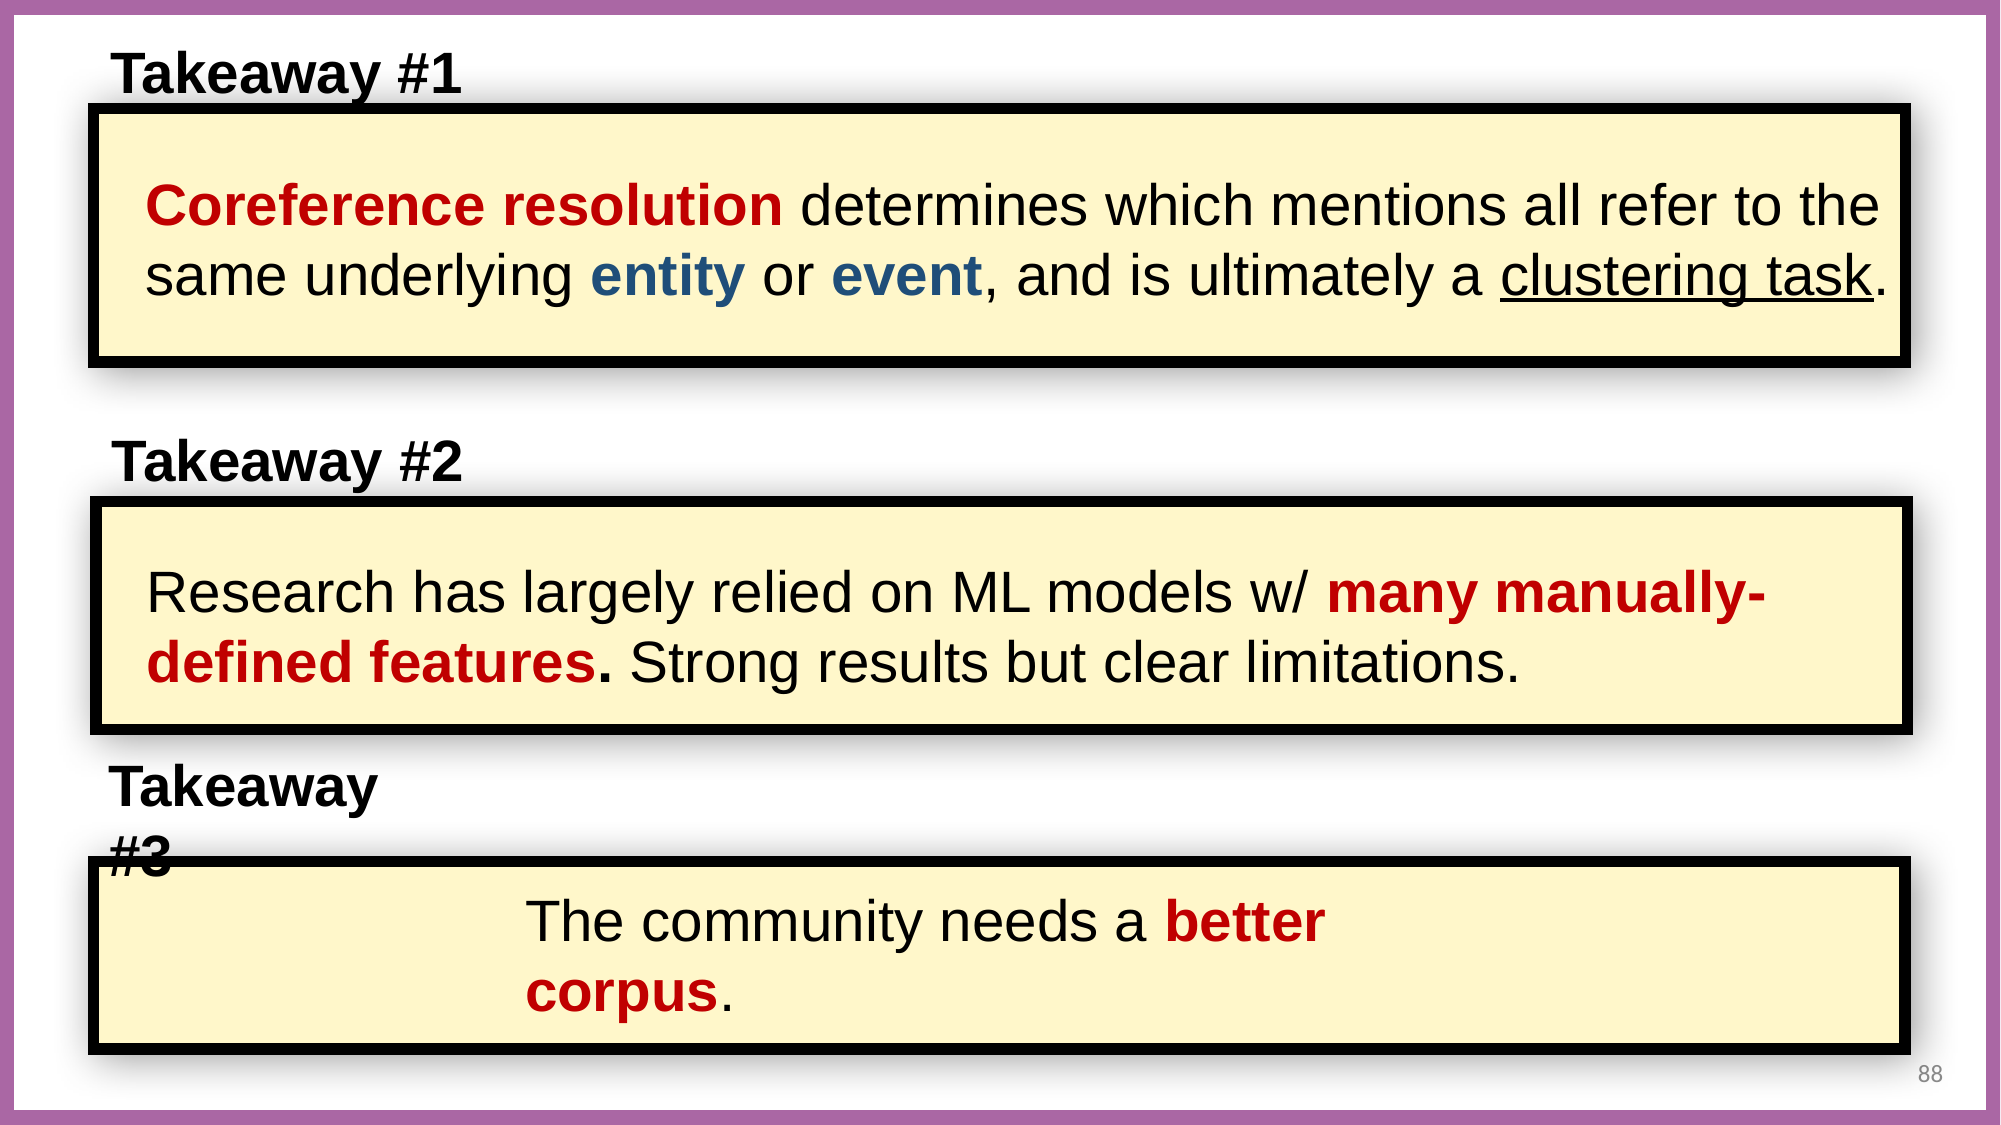

Takeaway #1

Coreference resolution determines which mentions all refer to the same underlying entity or event, and is ultimately a clustering task.
Takeaway #2

Research has largely relied on ML models w/ many manually-defined features. Strong results but clear limitations.

Takeaway #3

The community needs a better corpus.
88